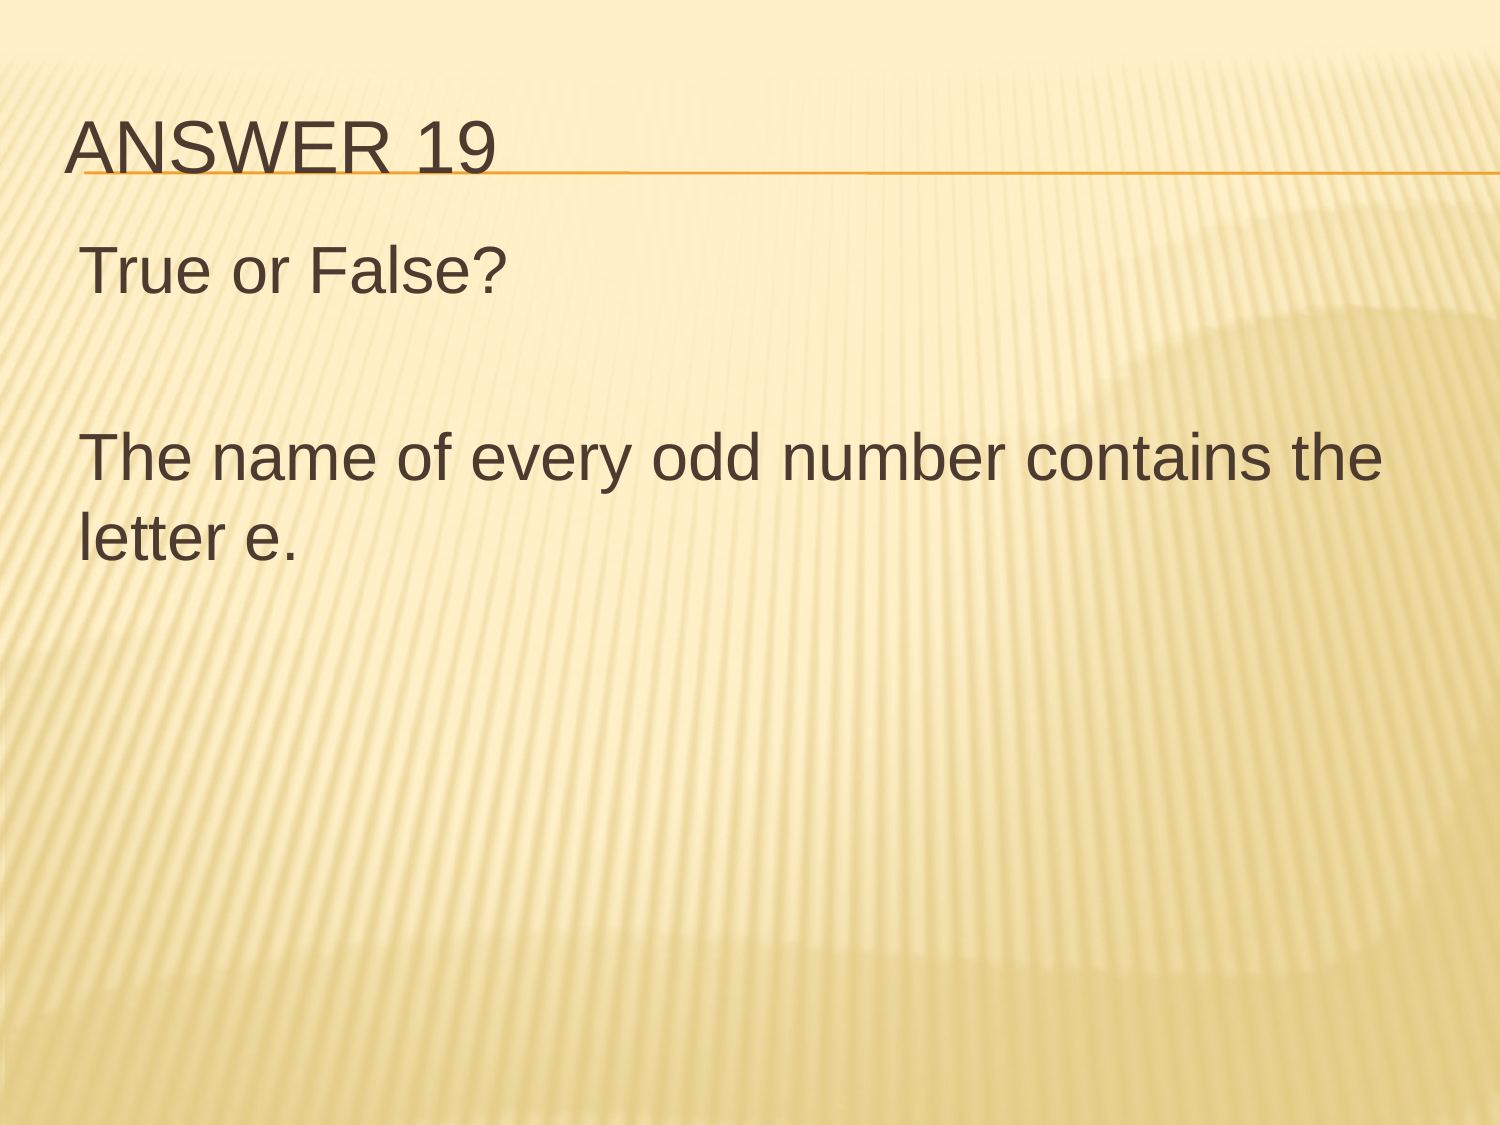

# Answer 19
True or False?

The name of every odd number contains the letter e.